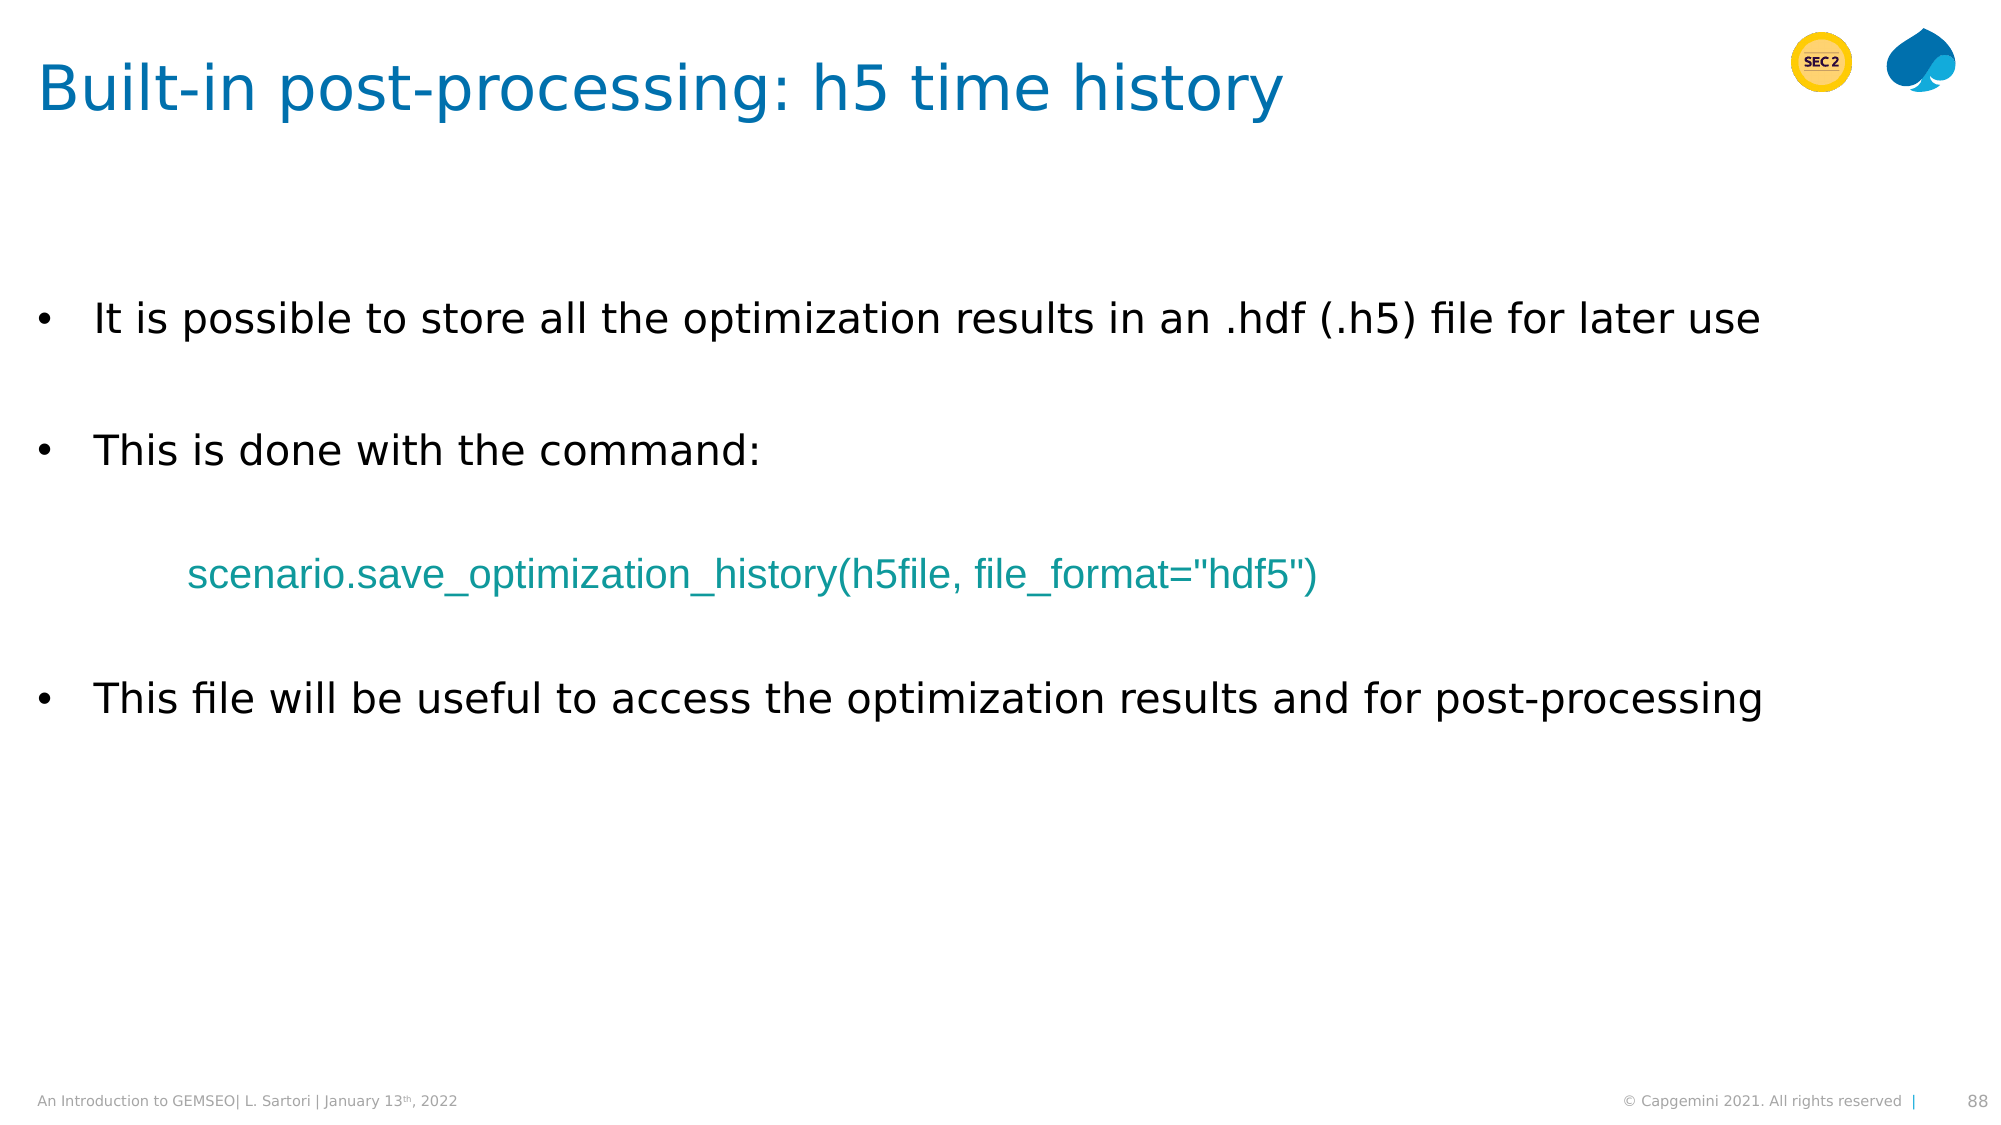

# Built-in post-processing: h5 time history
It is possible to store all the optimization results in an .hdf (.h5) file for later use

This is done with the command:

	scenario.save_optimization_history(h5file, file_format="hdf5")

This file will be useful to access the optimization results and for post-processing